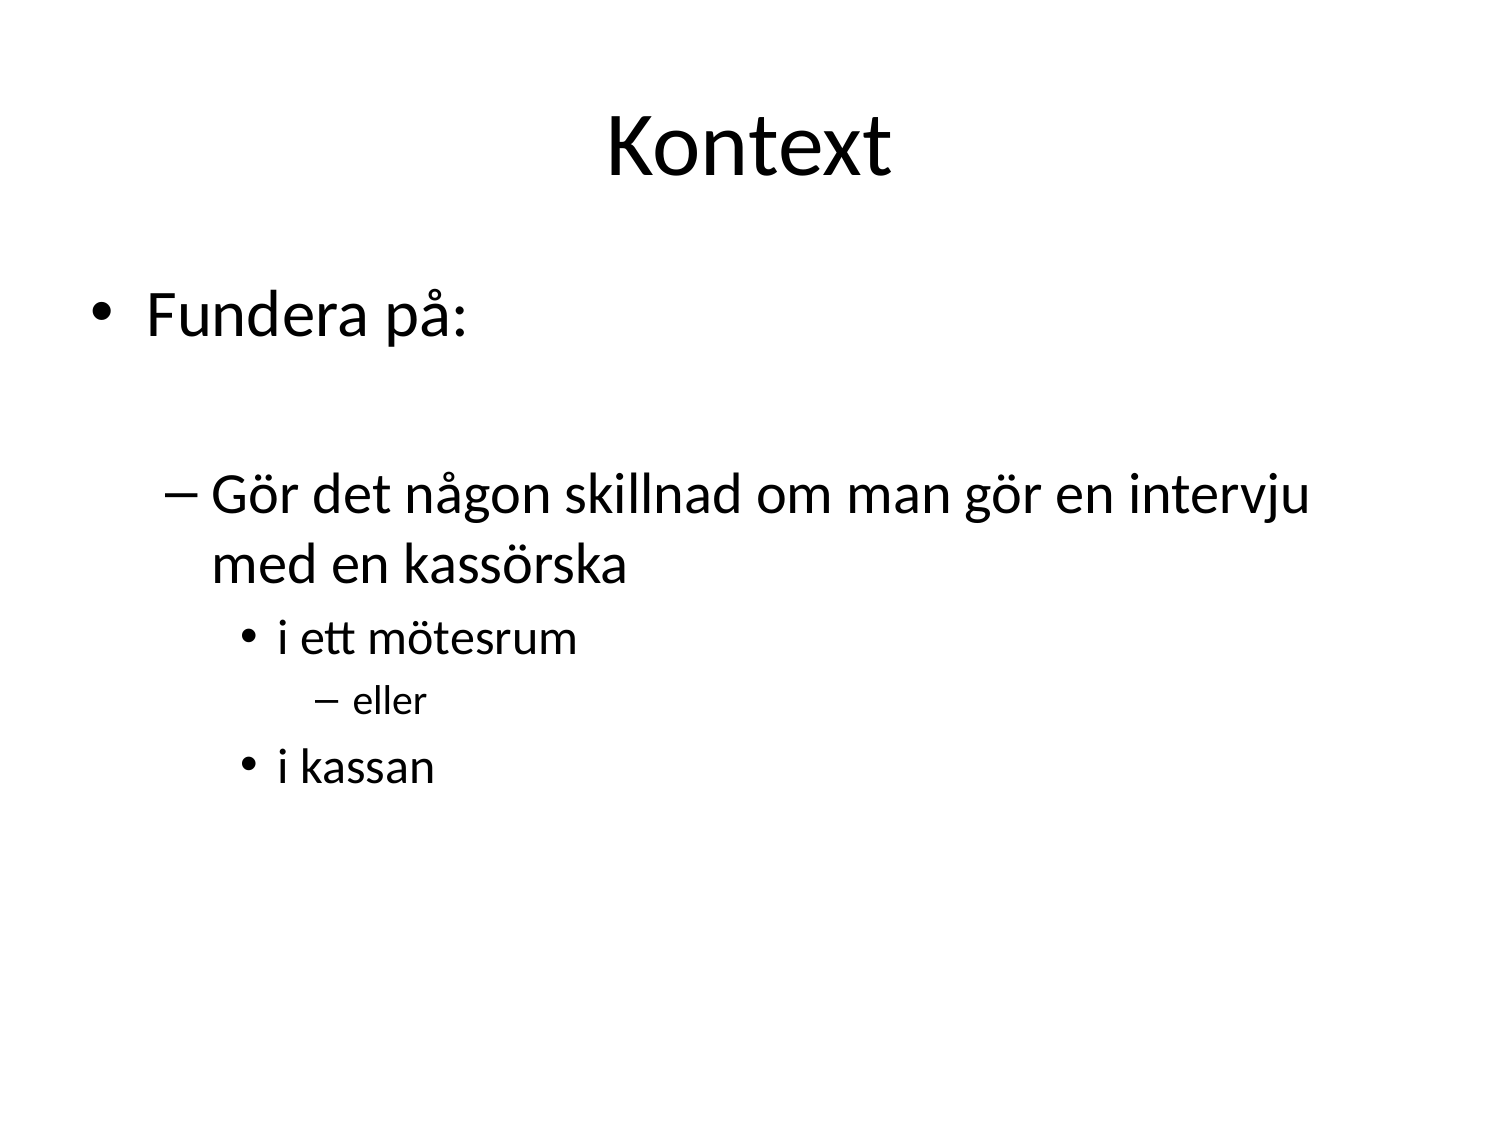

# Kontext
Fundera på:

Gör det någon skillnad om man gör en intervju med en kassörska
i ett mötesrum
eller
i kassan